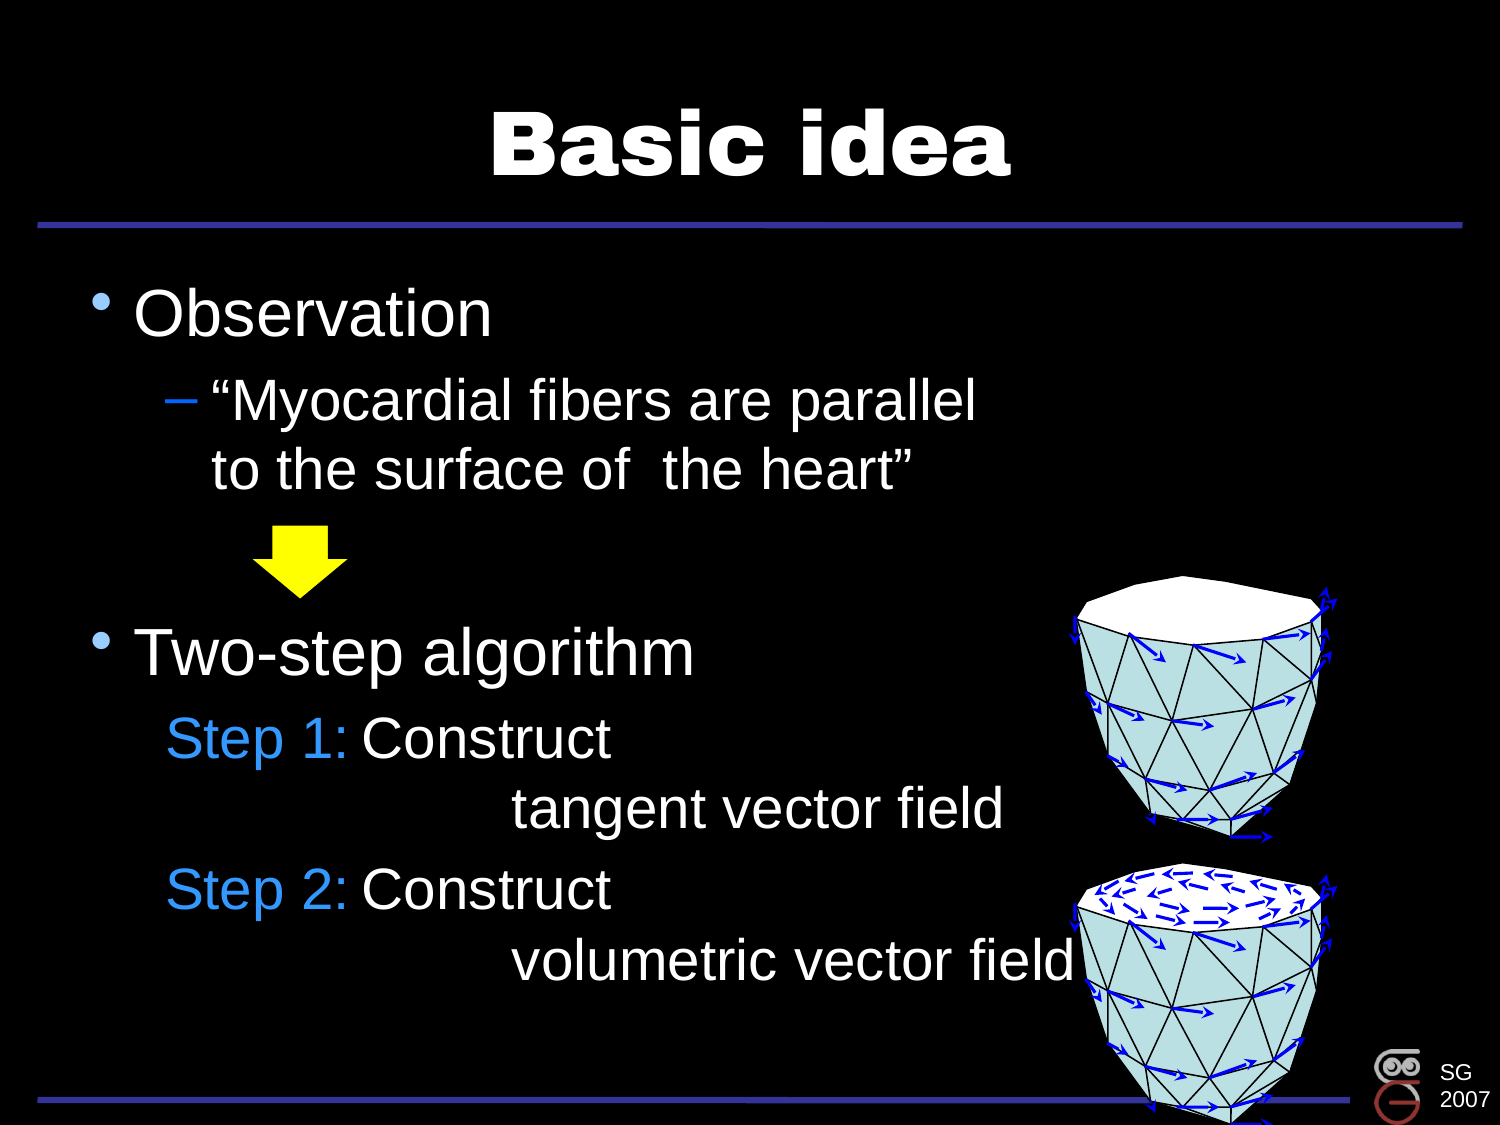

# Basic idea
Observation
“Myocardial fibers are parallel
to the surface of  the heart”

Two-step algorithm
Step 1:	Construct
		tangent vector field
Step 2:	Construct
		volumetric vector field